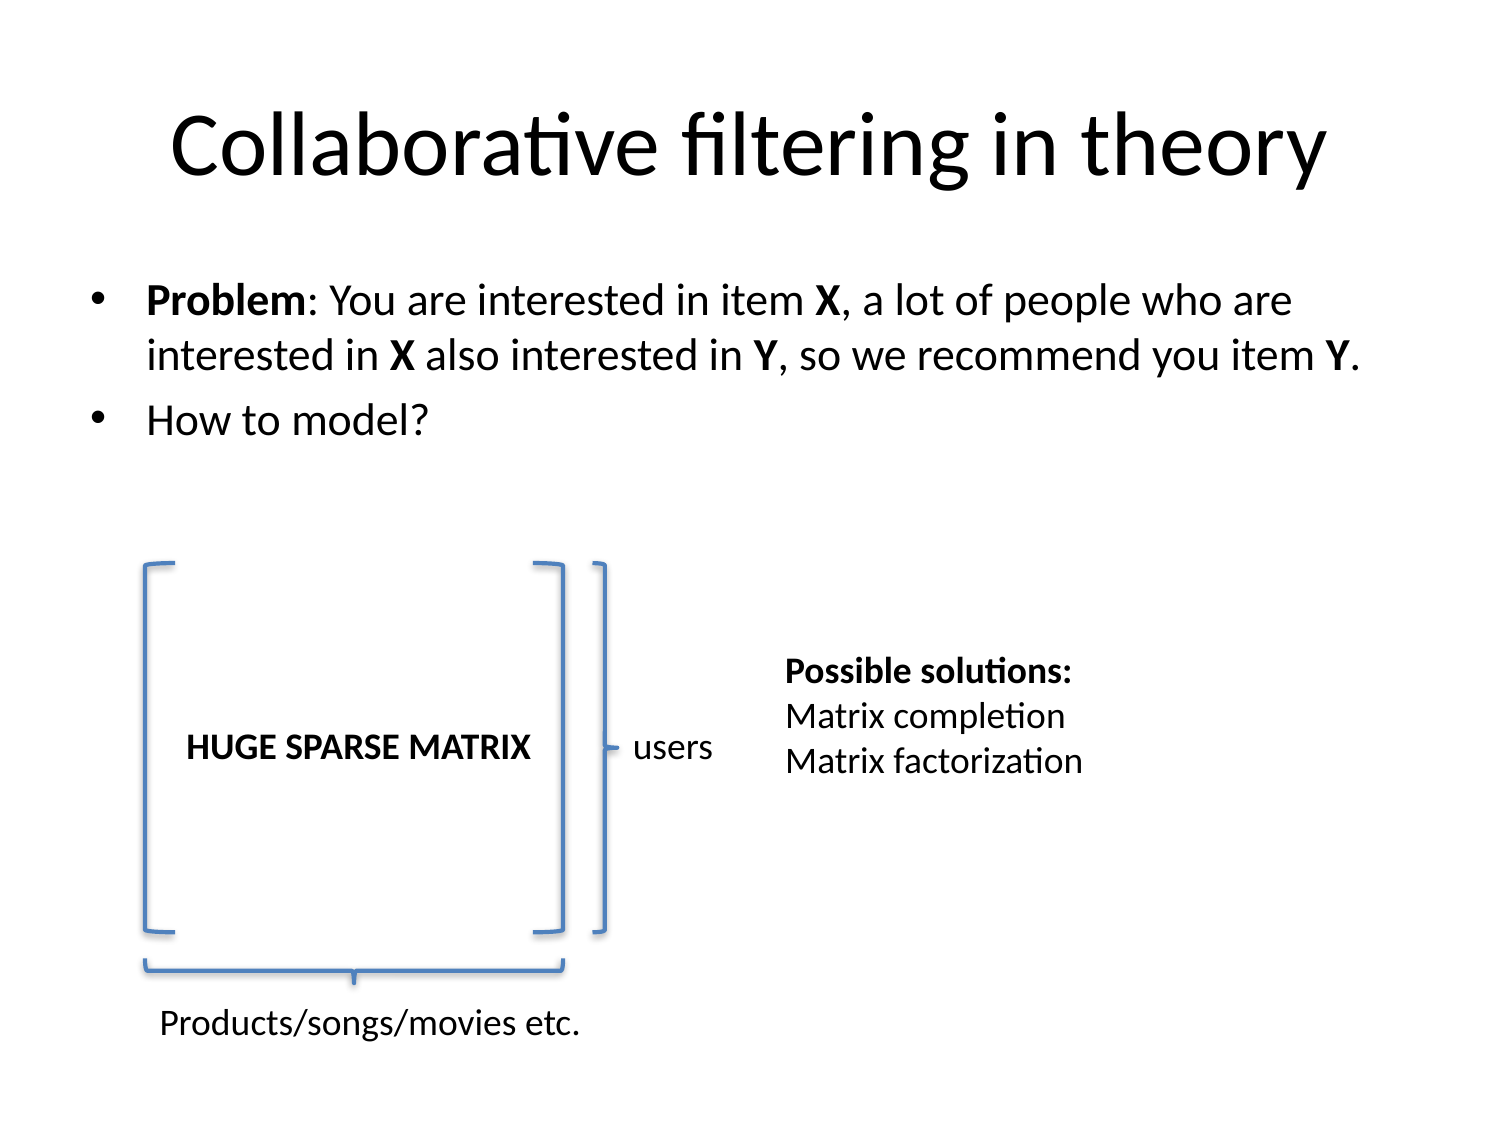

# Collaborative filtering in theory
Problem: You are interested in item X, a lot of people who are interested in X also interested in Y, so we recommend you item Y.
How to model?

HUGE SPARSE MATRIX
users

Products/songs/movies etc.
Possible solutions:
Matrix completion
Matrix factorization